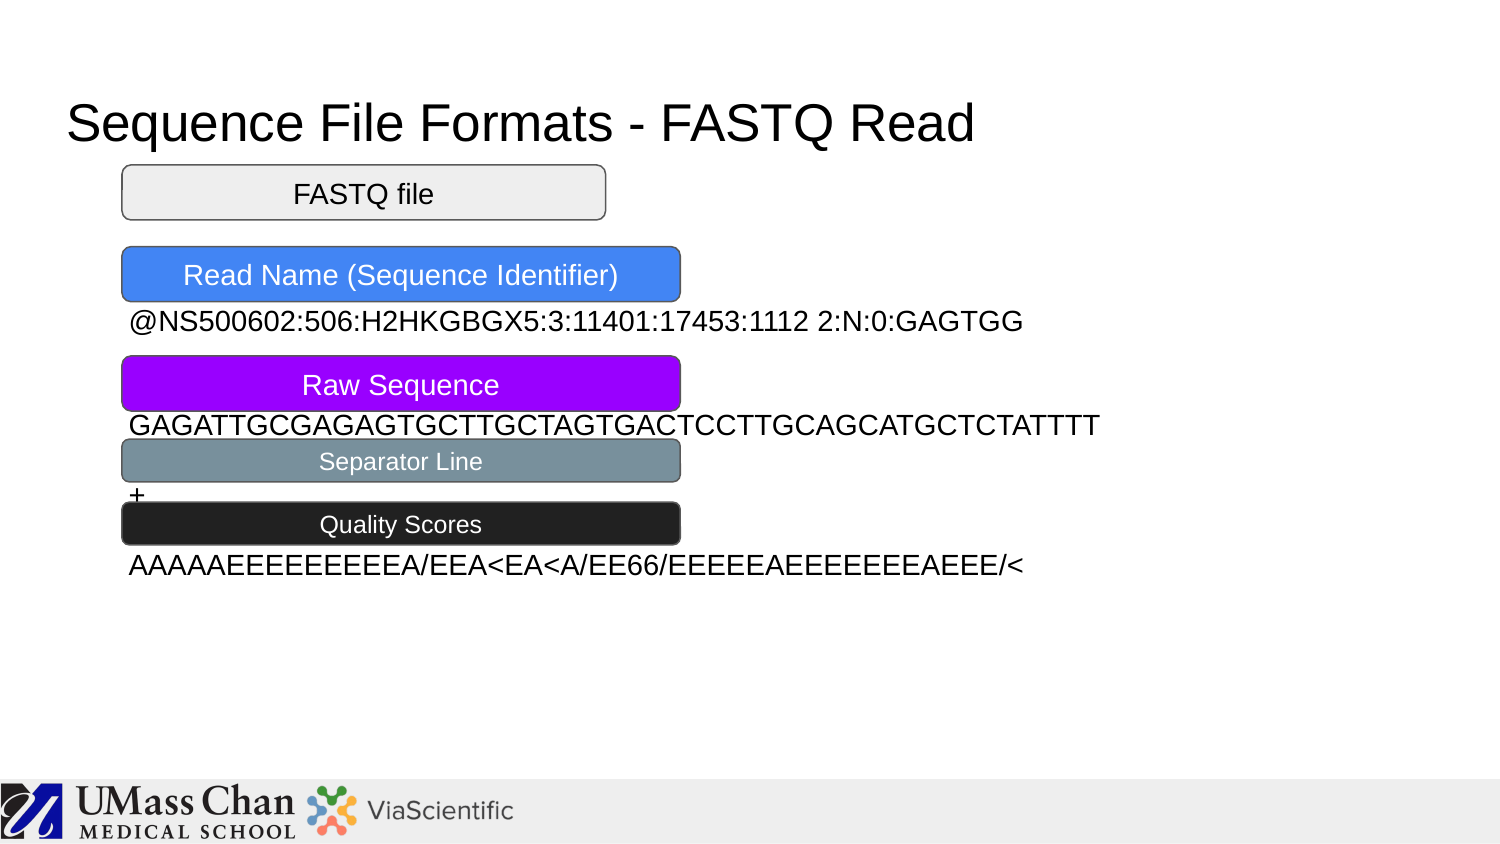

# Sequence File Formats - FASTQ Read
FASTQ file
Read Name (Sequence Identifier)
@NS500602:506:H2HKGBGX5:3:11401:17453:1112 2:N:0:GAGTGG

GAGATTGCGAGAGTGCTTGCTAGTGACTCCTTGCAGCATGCTCTATTTT

+

AAAAAEEEEEEEEEA/EEA<EA<A/EE66/EEEEEAEEEEEEEAEEE/<
Raw Sequence
Separator Line
Quality Scores